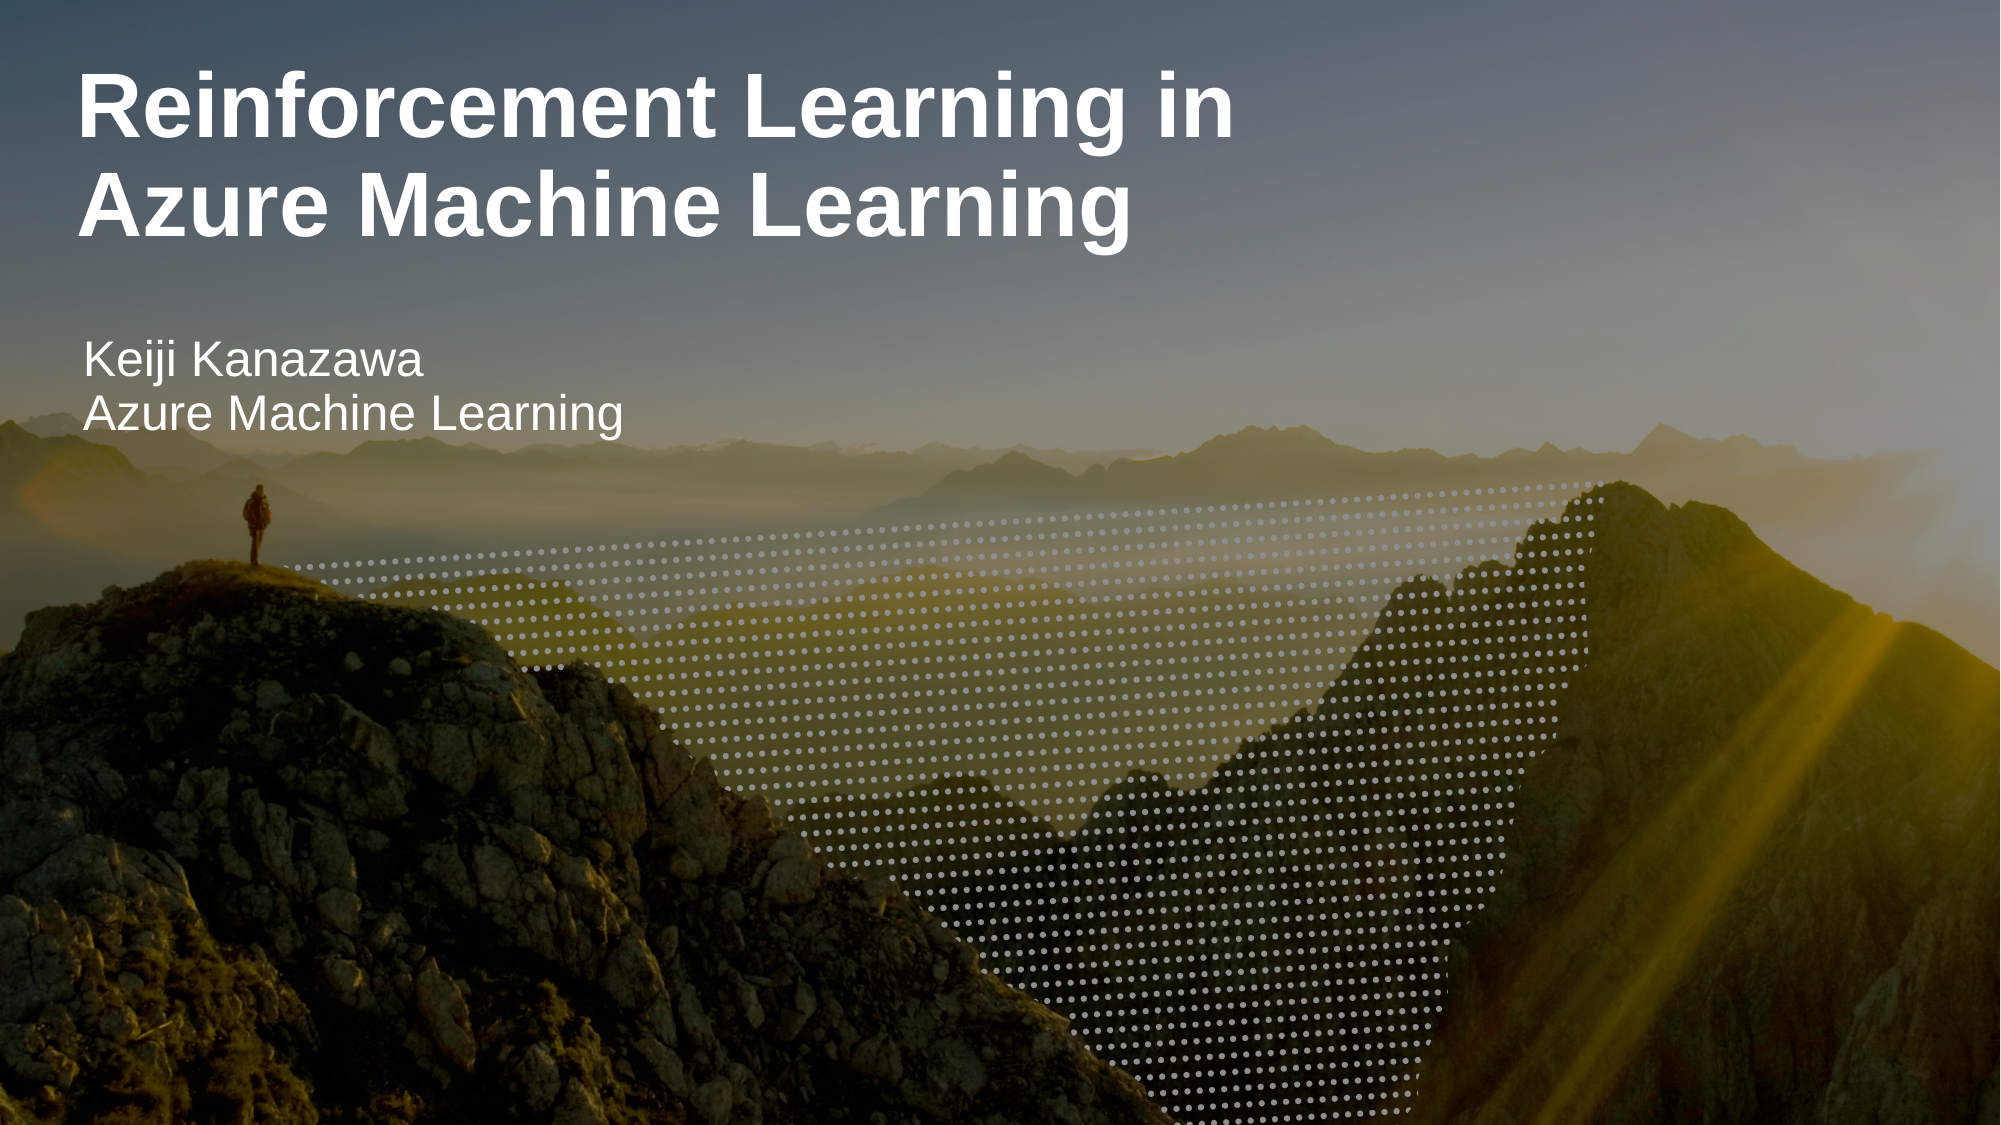

Reinforcement Learning in
Azure Machine Learning
Keiji Kanazawa
Azure Machine Learning